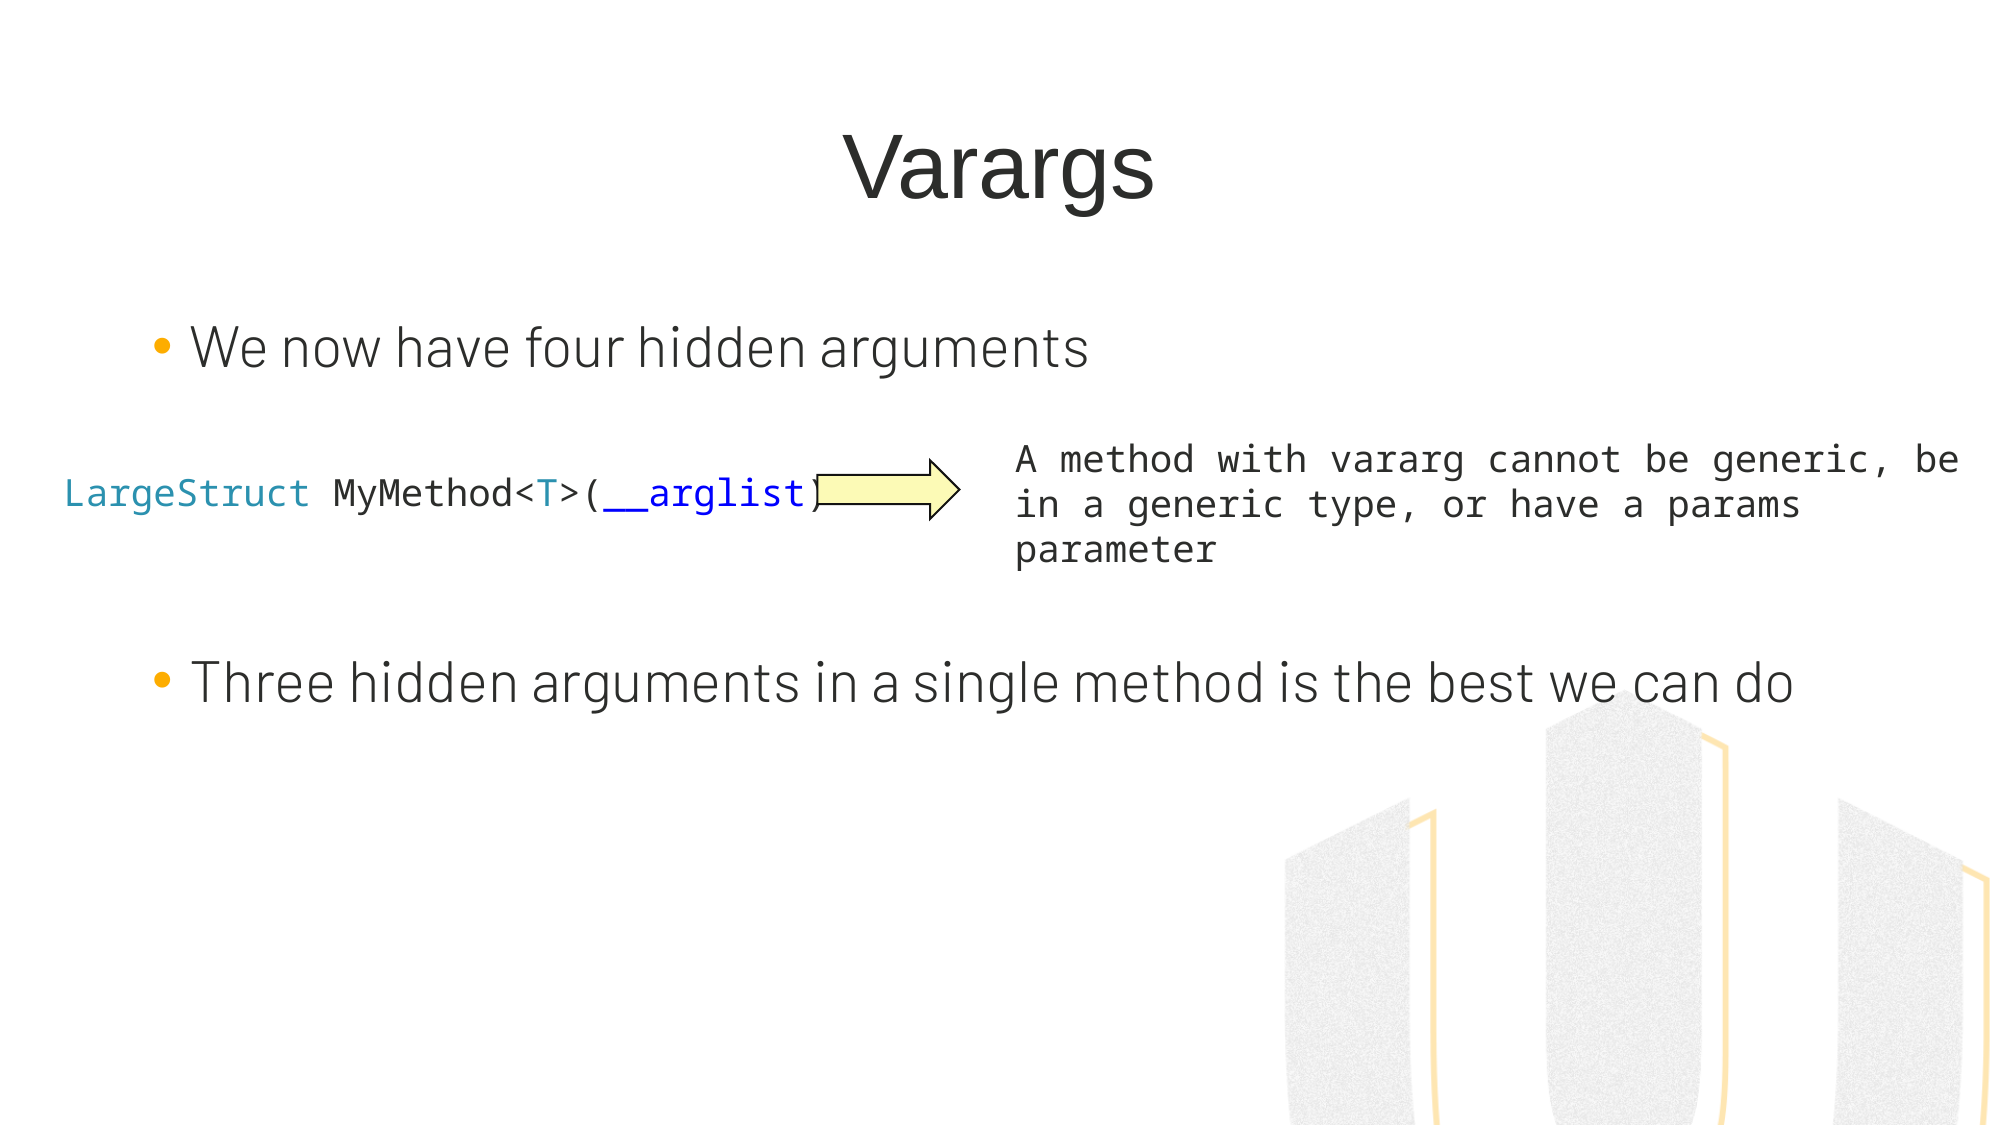

# Varargs
We now have four hidden arguments

Three hidden arguments in a single method is the best we can do

A method with vararg cannot be generic, be in a generic type, or have a params parameter

LargeStruct MyMethod<T>(__arglist)